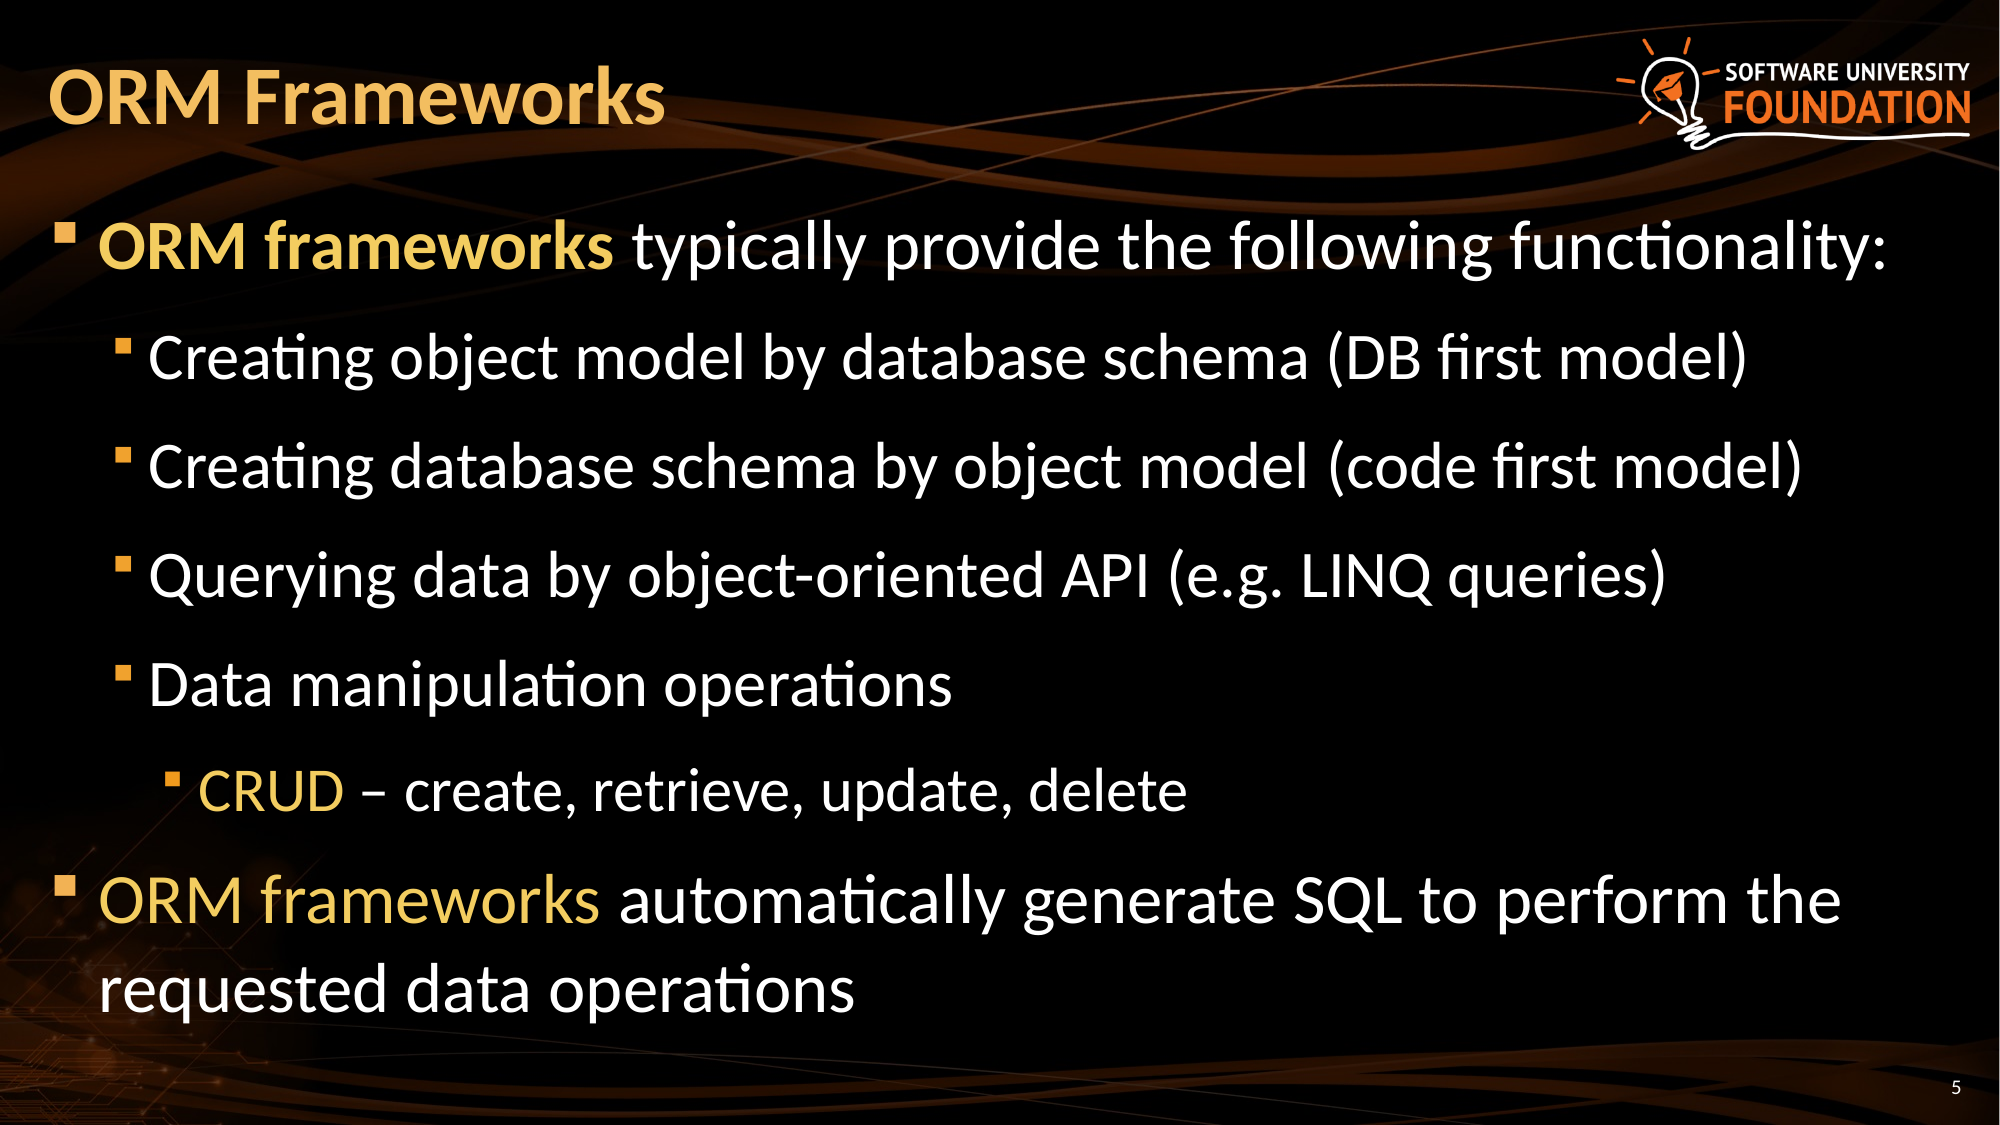

# ORM Frameworks
ORM frameworks typically provide the following functionality:
Creating object model by database schema (DB first model)
Creating database schema by object model (code first model)
Querying data by object-oriented API (e.g. LINQ queries)
Data manipulation operations
CRUD – create, retrieve, update, delete
ORM frameworks automatically generate SQL to perform the requested data operations
5